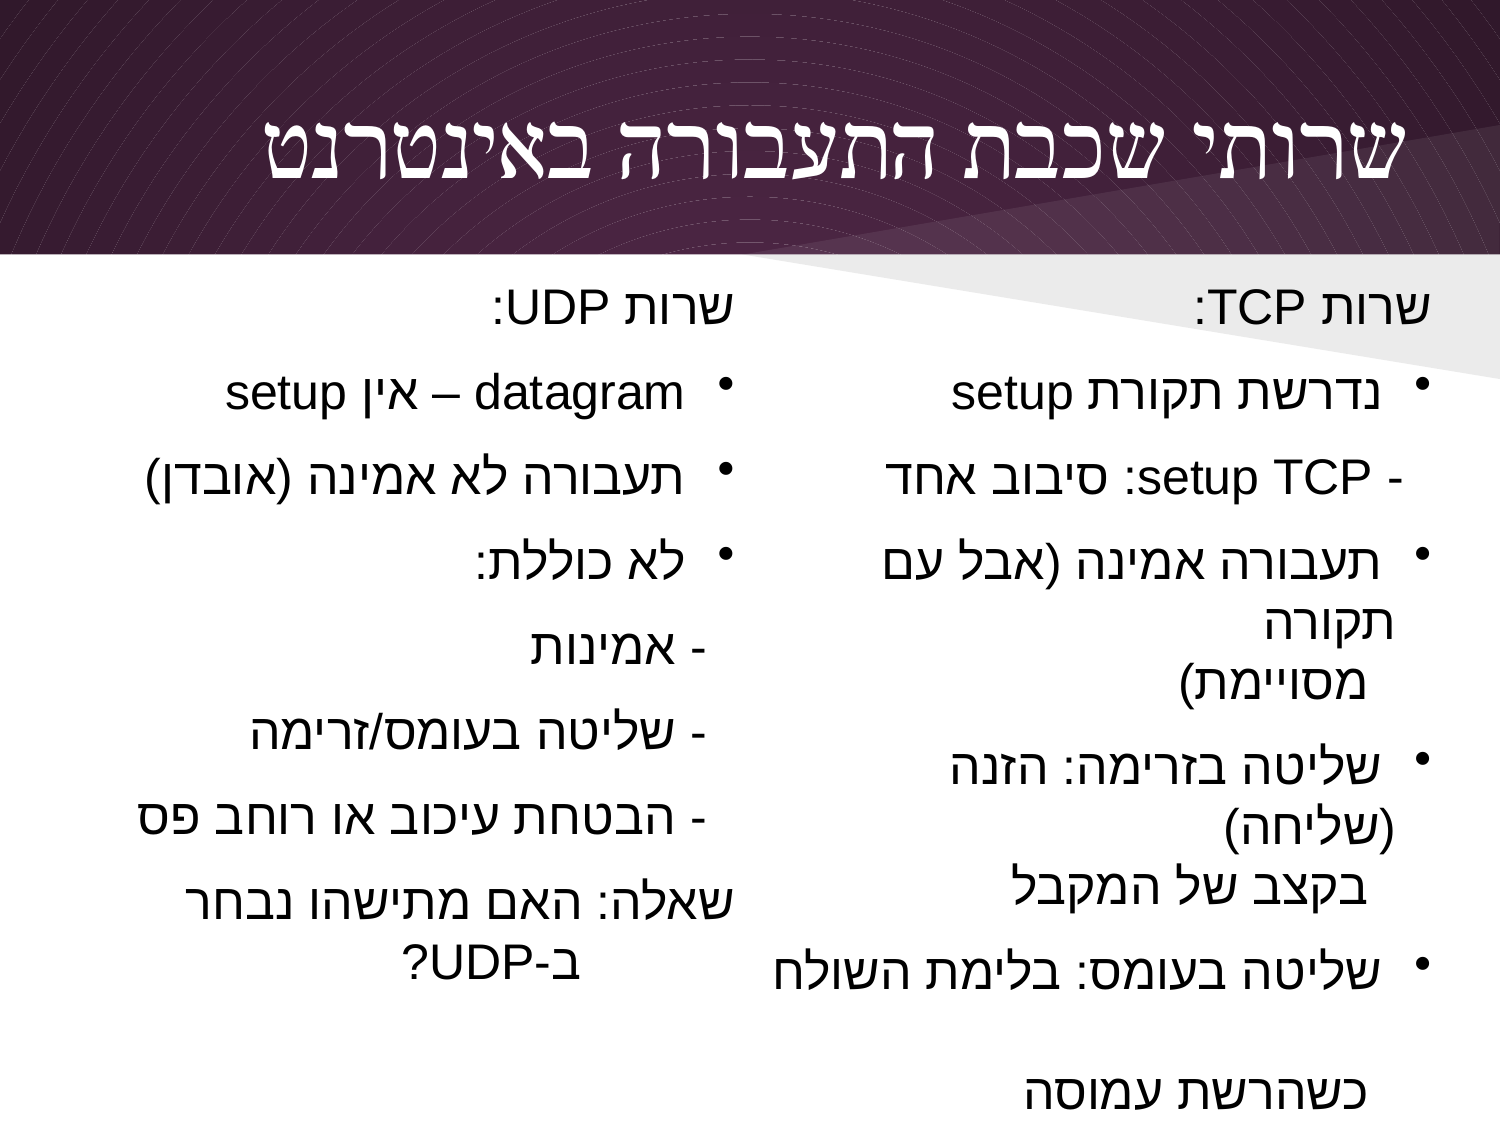

# שרותי שכבת התעבורה באינטרנט
שרות UDP:
 datagram – אין setup
 תעבורה לא אמינה (אובדן)
 לא כוללת:
  - אמינות
  - שליטה בעומס/זרימה
  - הבטחת עיכוב או רוחב פס
שאלה: האם מתישהו נבחר
           ב-UDP?

שרות TCP:
 נדרשת תקורת setup
  - setup TCP: סיבוב אחד
 תעבורה אמינה (אבל עם תקורה
  מסויימת)
 שליטה בזרימה: הזנה (שליחה)
  בקצב של המקבל
 שליטה בעומס: בלימת השולח
  כשהרשת עמוסה
 לא כוללת: עיכוב, הבטחת רוחב
  פס